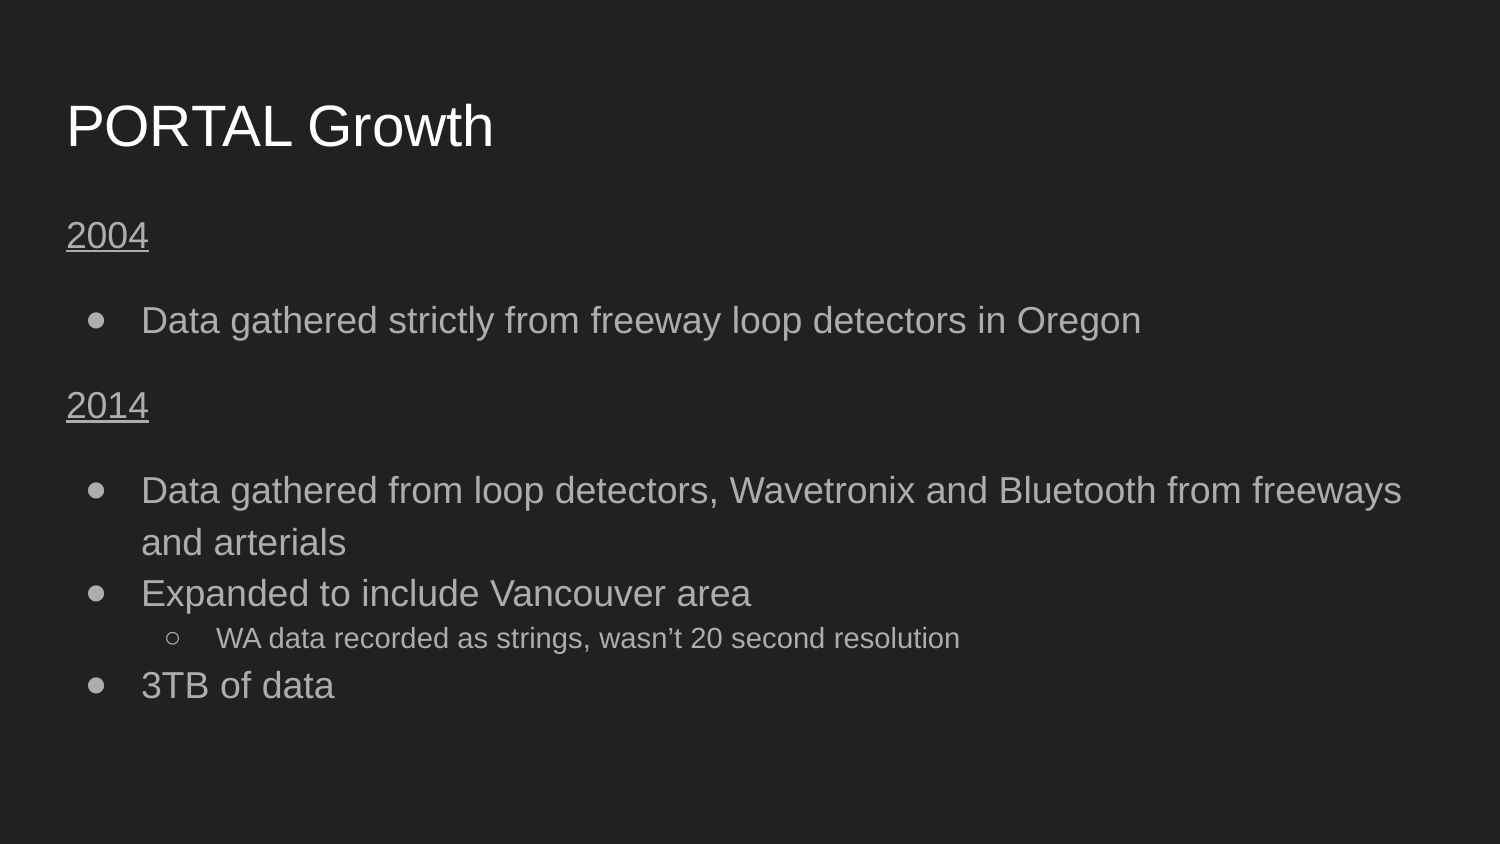

# PORTAL Growth
2004
Data gathered strictly from freeway loop detectors in Oregon
2014
Data gathered from loop detectors, Wavetronix and Bluetooth from freeways and arterials
Expanded to include Vancouver area
WA data recorded as strings, wasn’t 20 second resolution
3TB of data